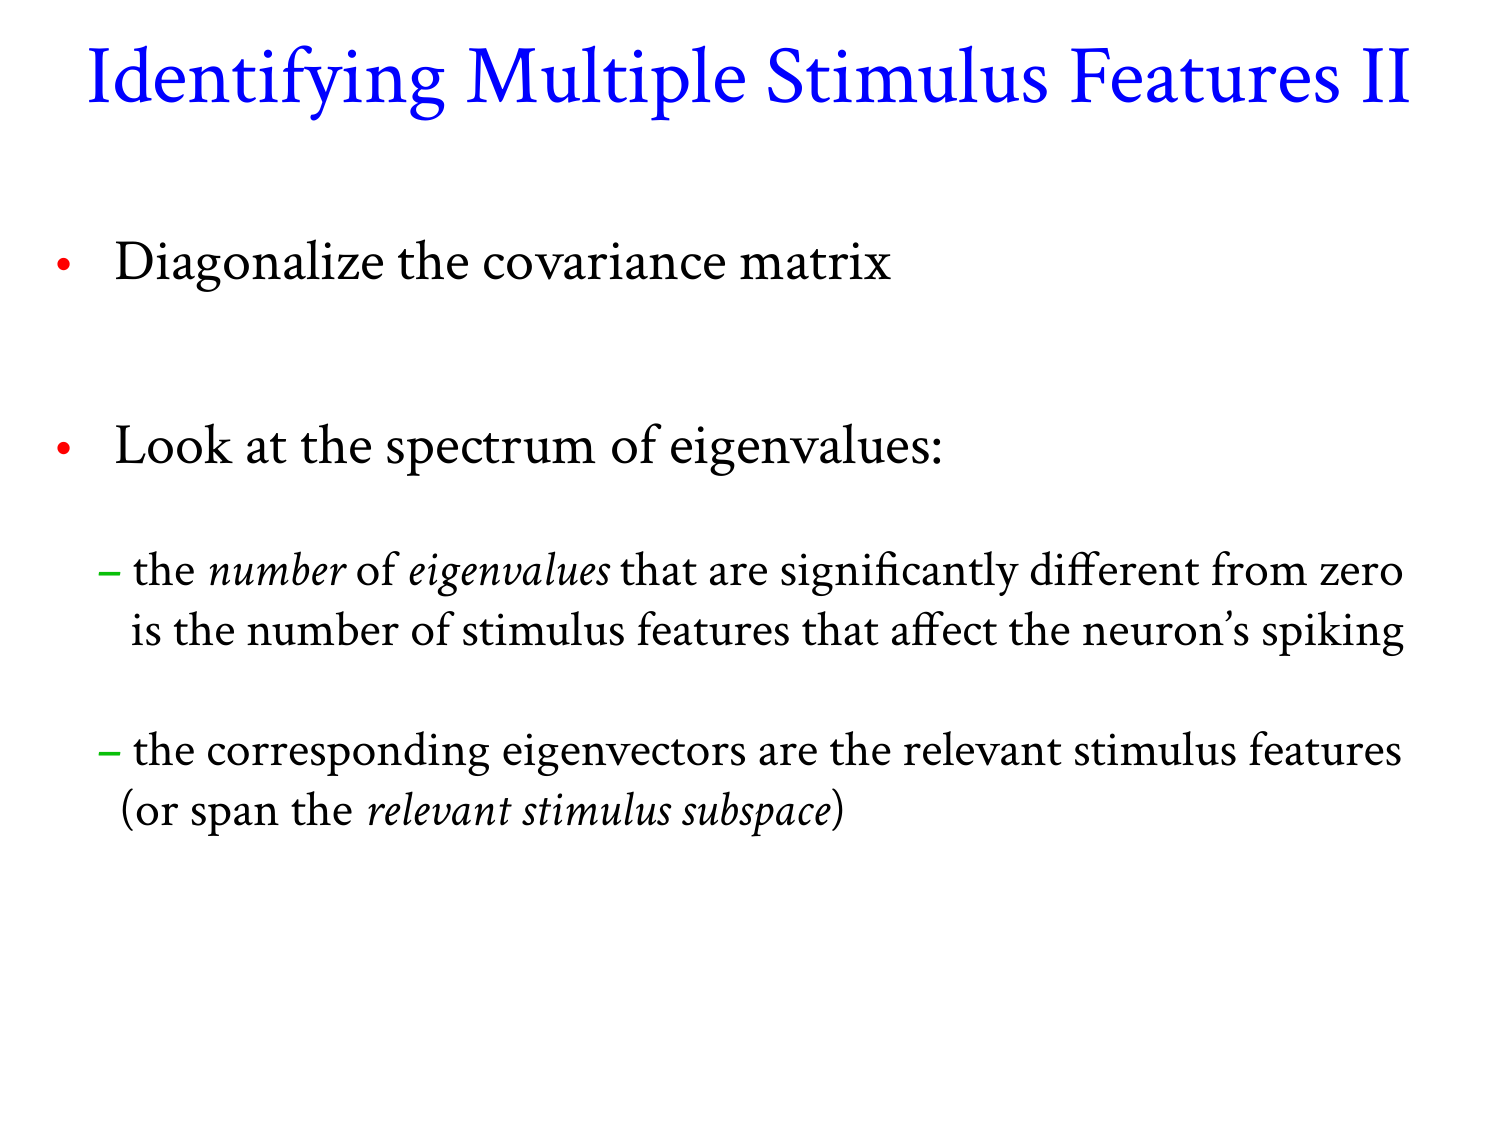

# Identifying Multiple Stimulus Features II
•   Diagonalize the covariance matrix

•   Look at the spectrum of eigenvalues:

    – the number of eigenvalues that are significantly different from zero
       is the number of stimulus features that affect the neuron’s spiking

    – the corresponding eigenvectors are the relevant stimulus features
      (or span the relevant stimulus subspace)